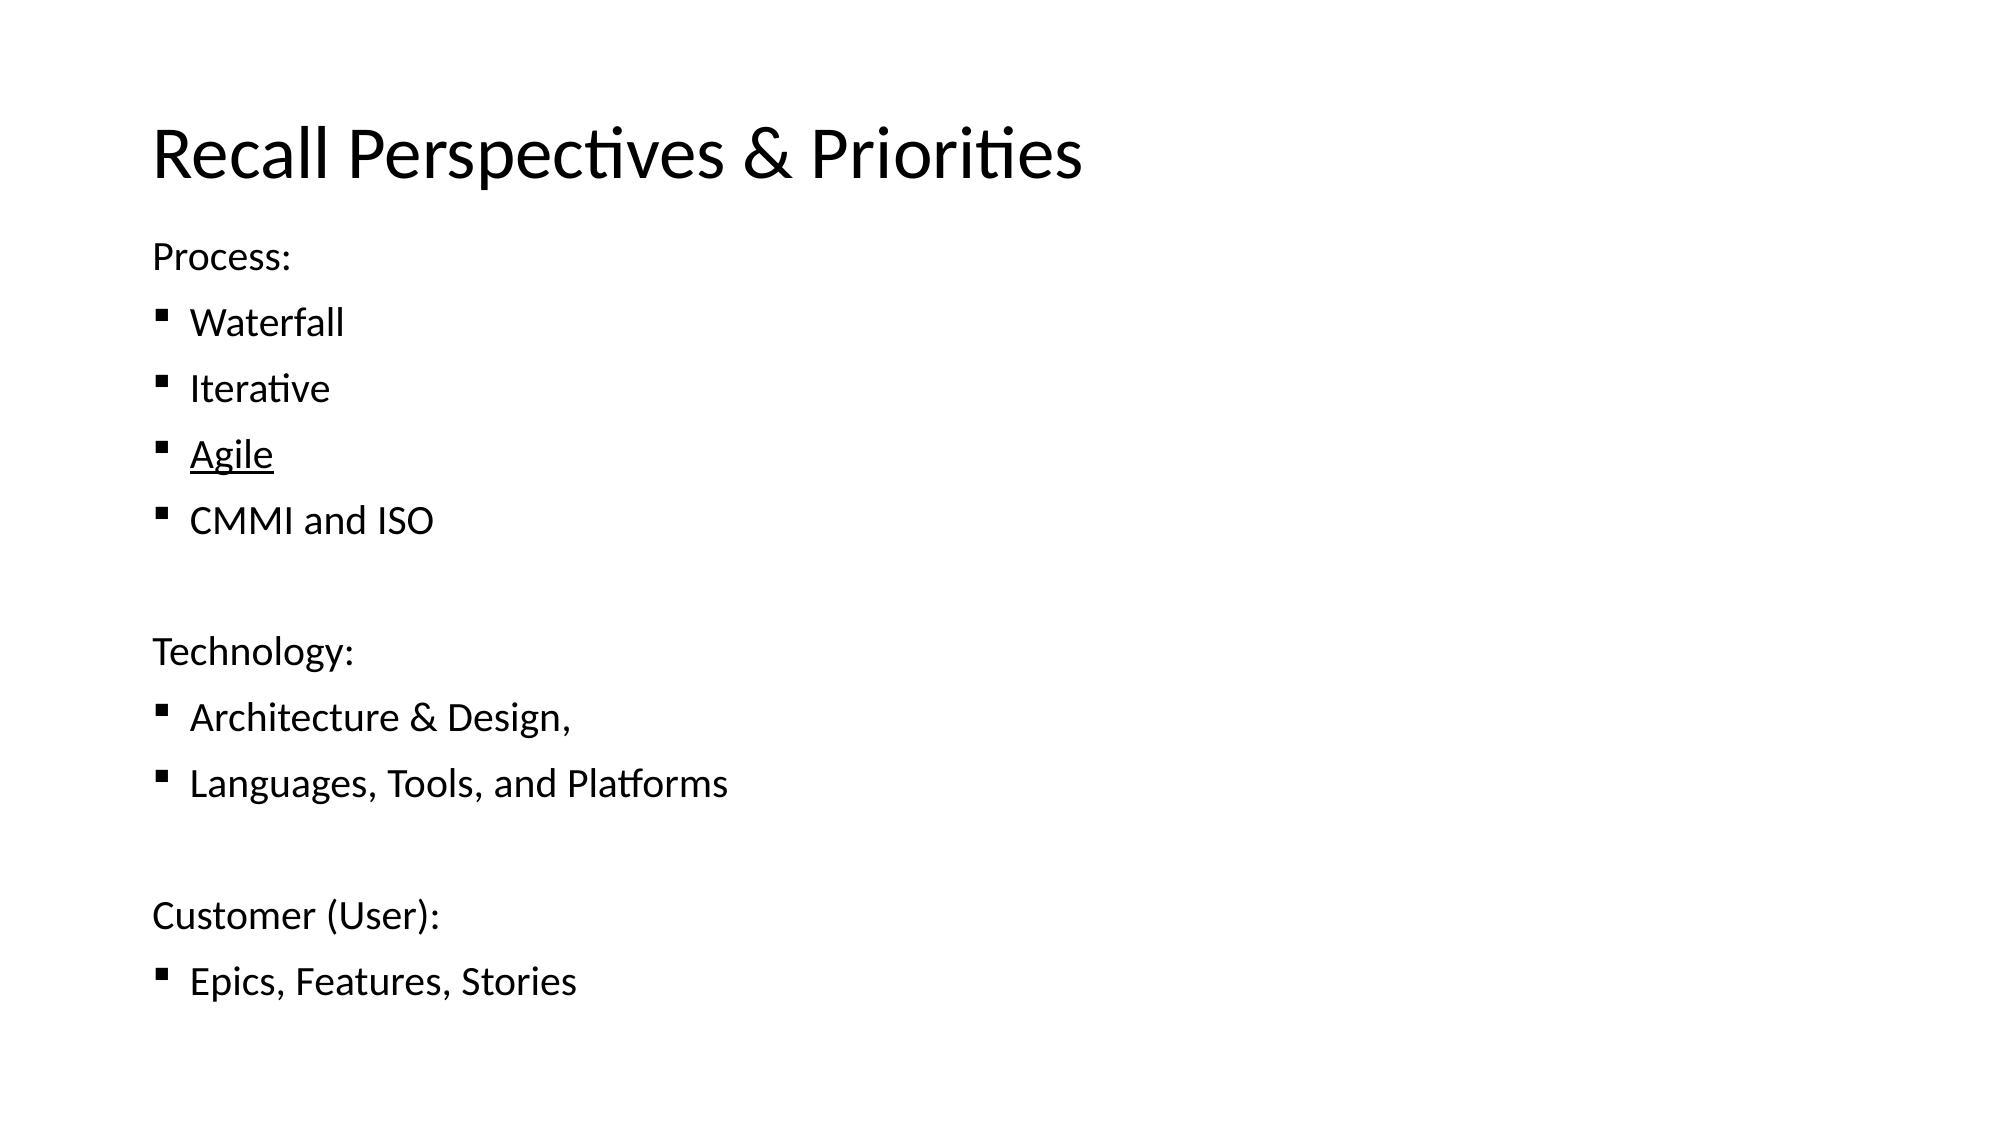

# Recall Perspectives & Priorities
Process:
Waterfall
Iterative
Agile
CMMI and ISO

Technology:
Architecture & Design,
Languages, Tools, and Platforms

Customer (User):
Epics, Features, Stories